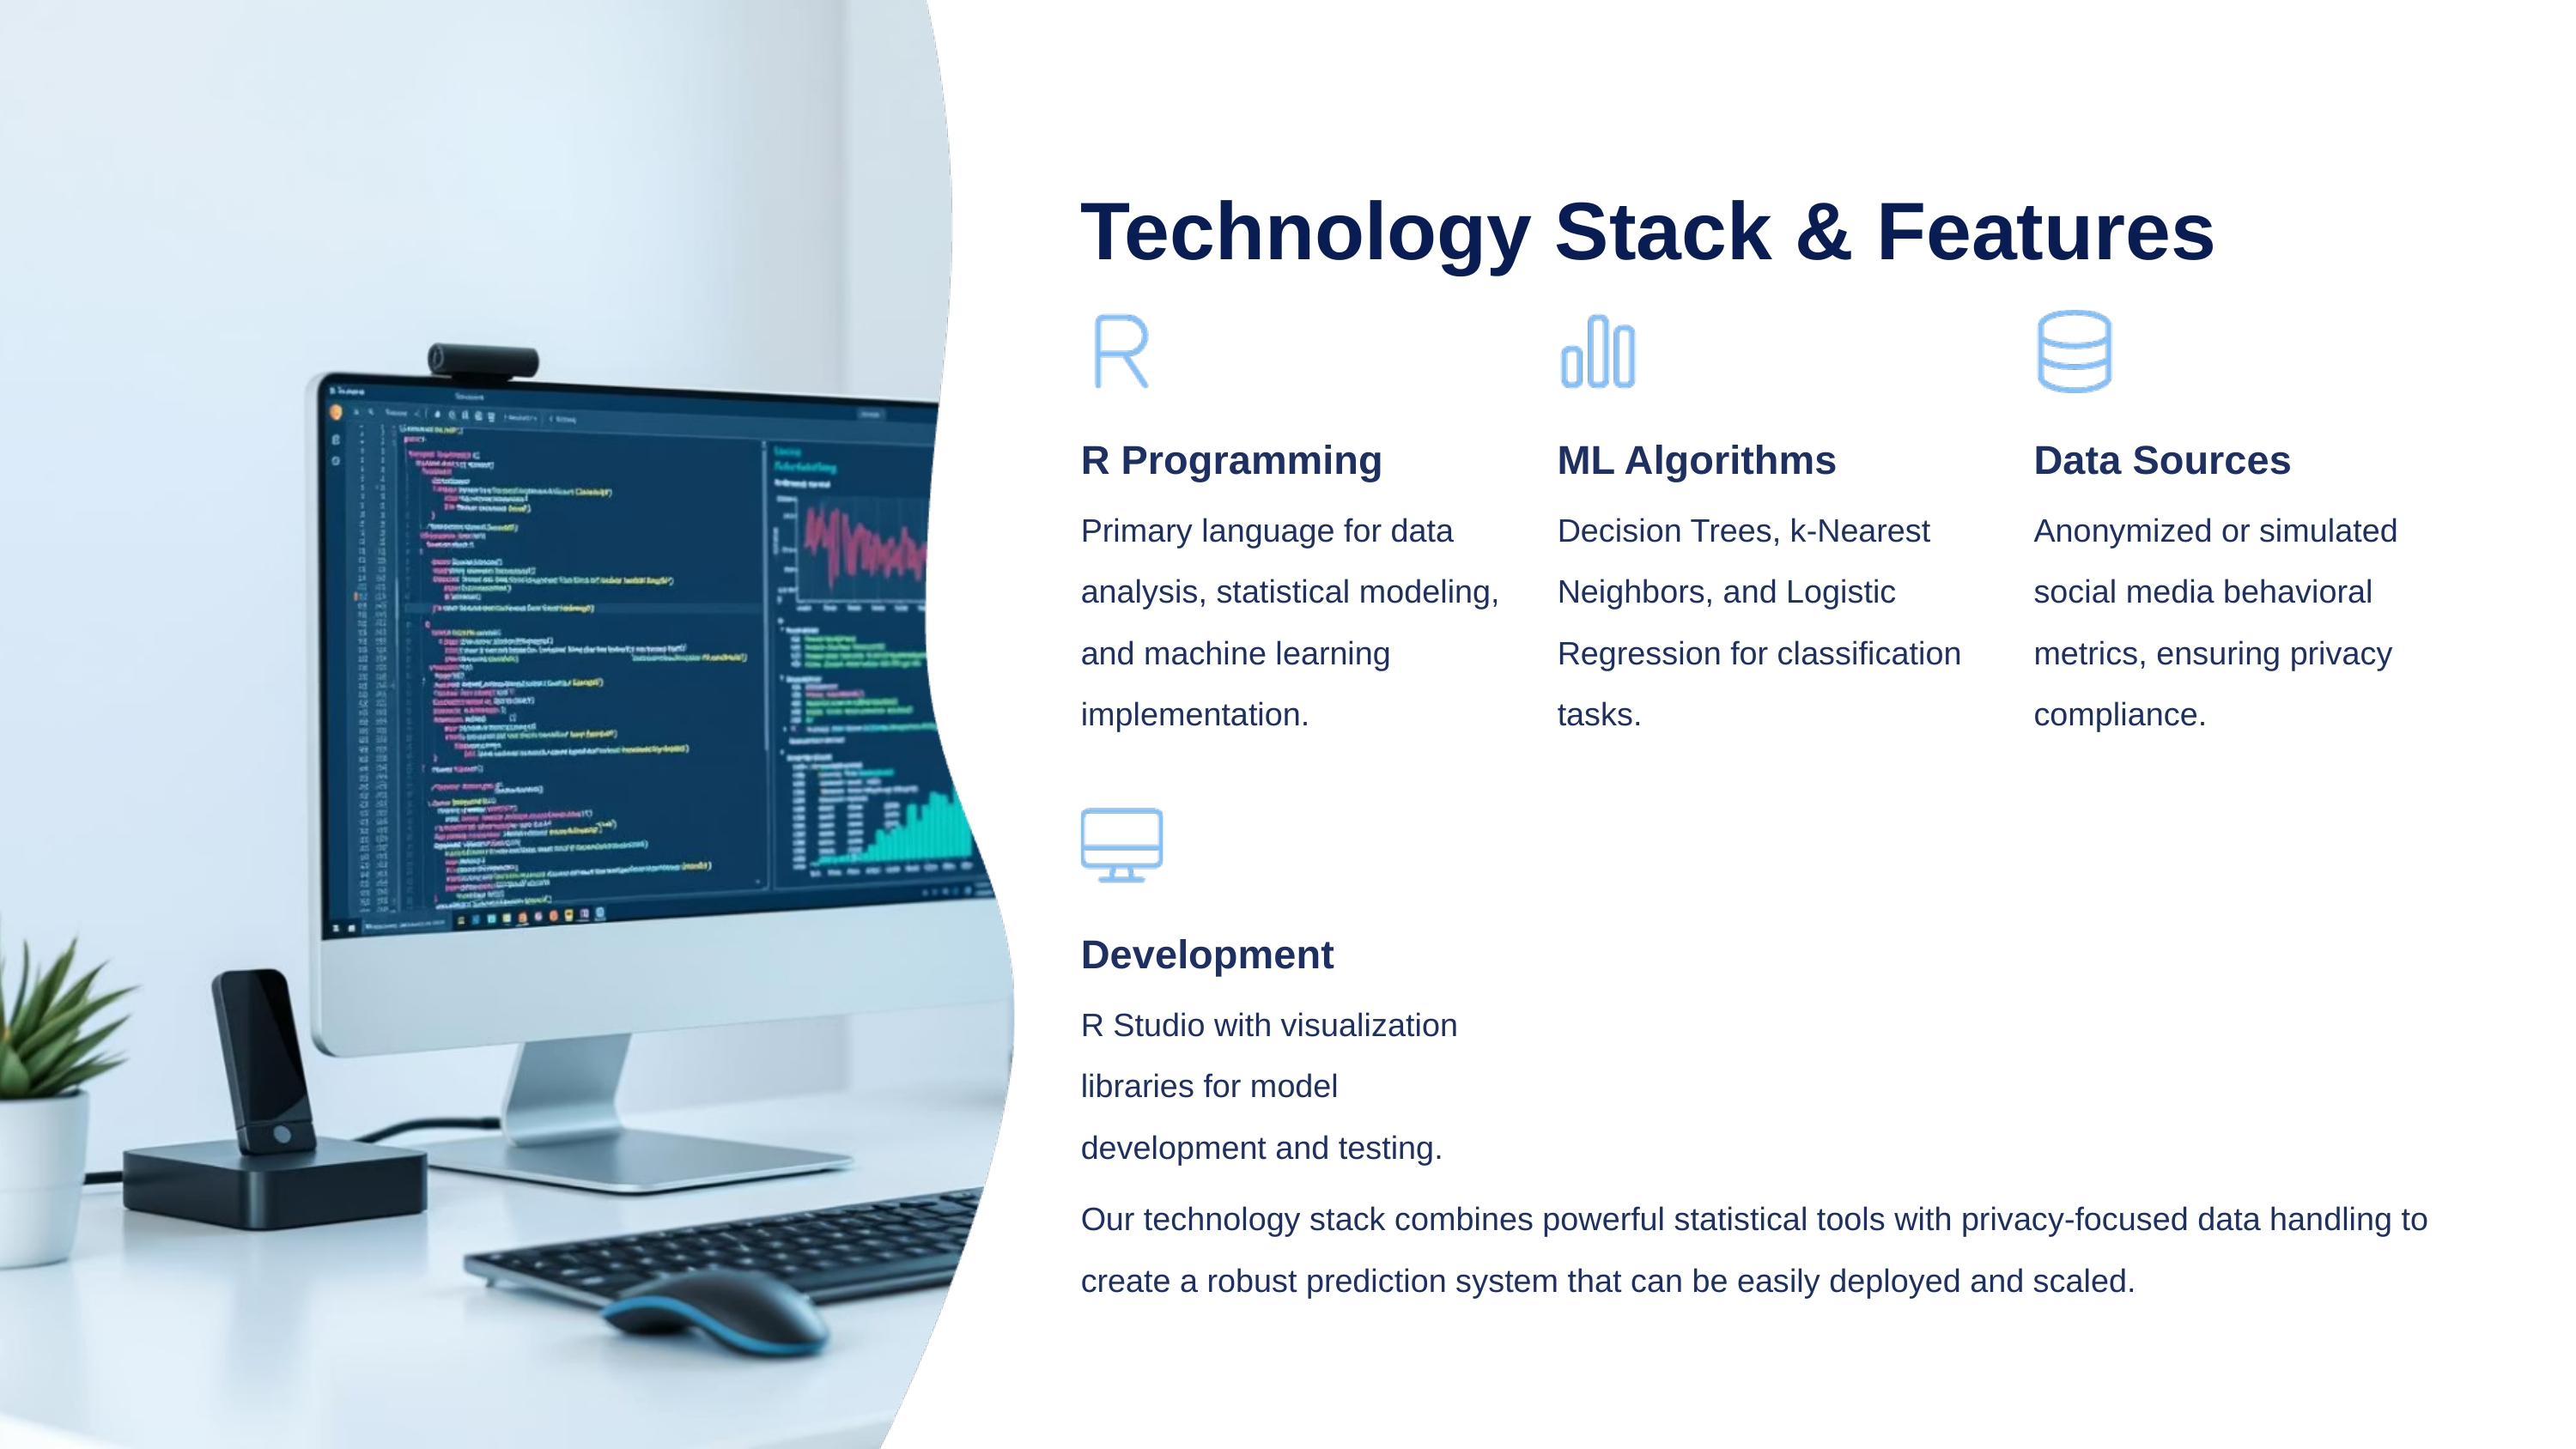

Technology Stack & Features

R Programming

ML Algorithms

Data Sources

Primary language for data analysis, statistical modeling, and machine learning implementation.

Decision Trees, k-Nearest Neighbors, and Logistic Regression for classification tasks.

Anonymized or simulated social media behavioral metrics, ensuring privacy compliance.

Development

R Studio with visualization libraries for model development and testing.

Our technology stack combines powerful statistical tools with privacy-focused data handling to create a robust prediction system that can be easily deployed and scaled.